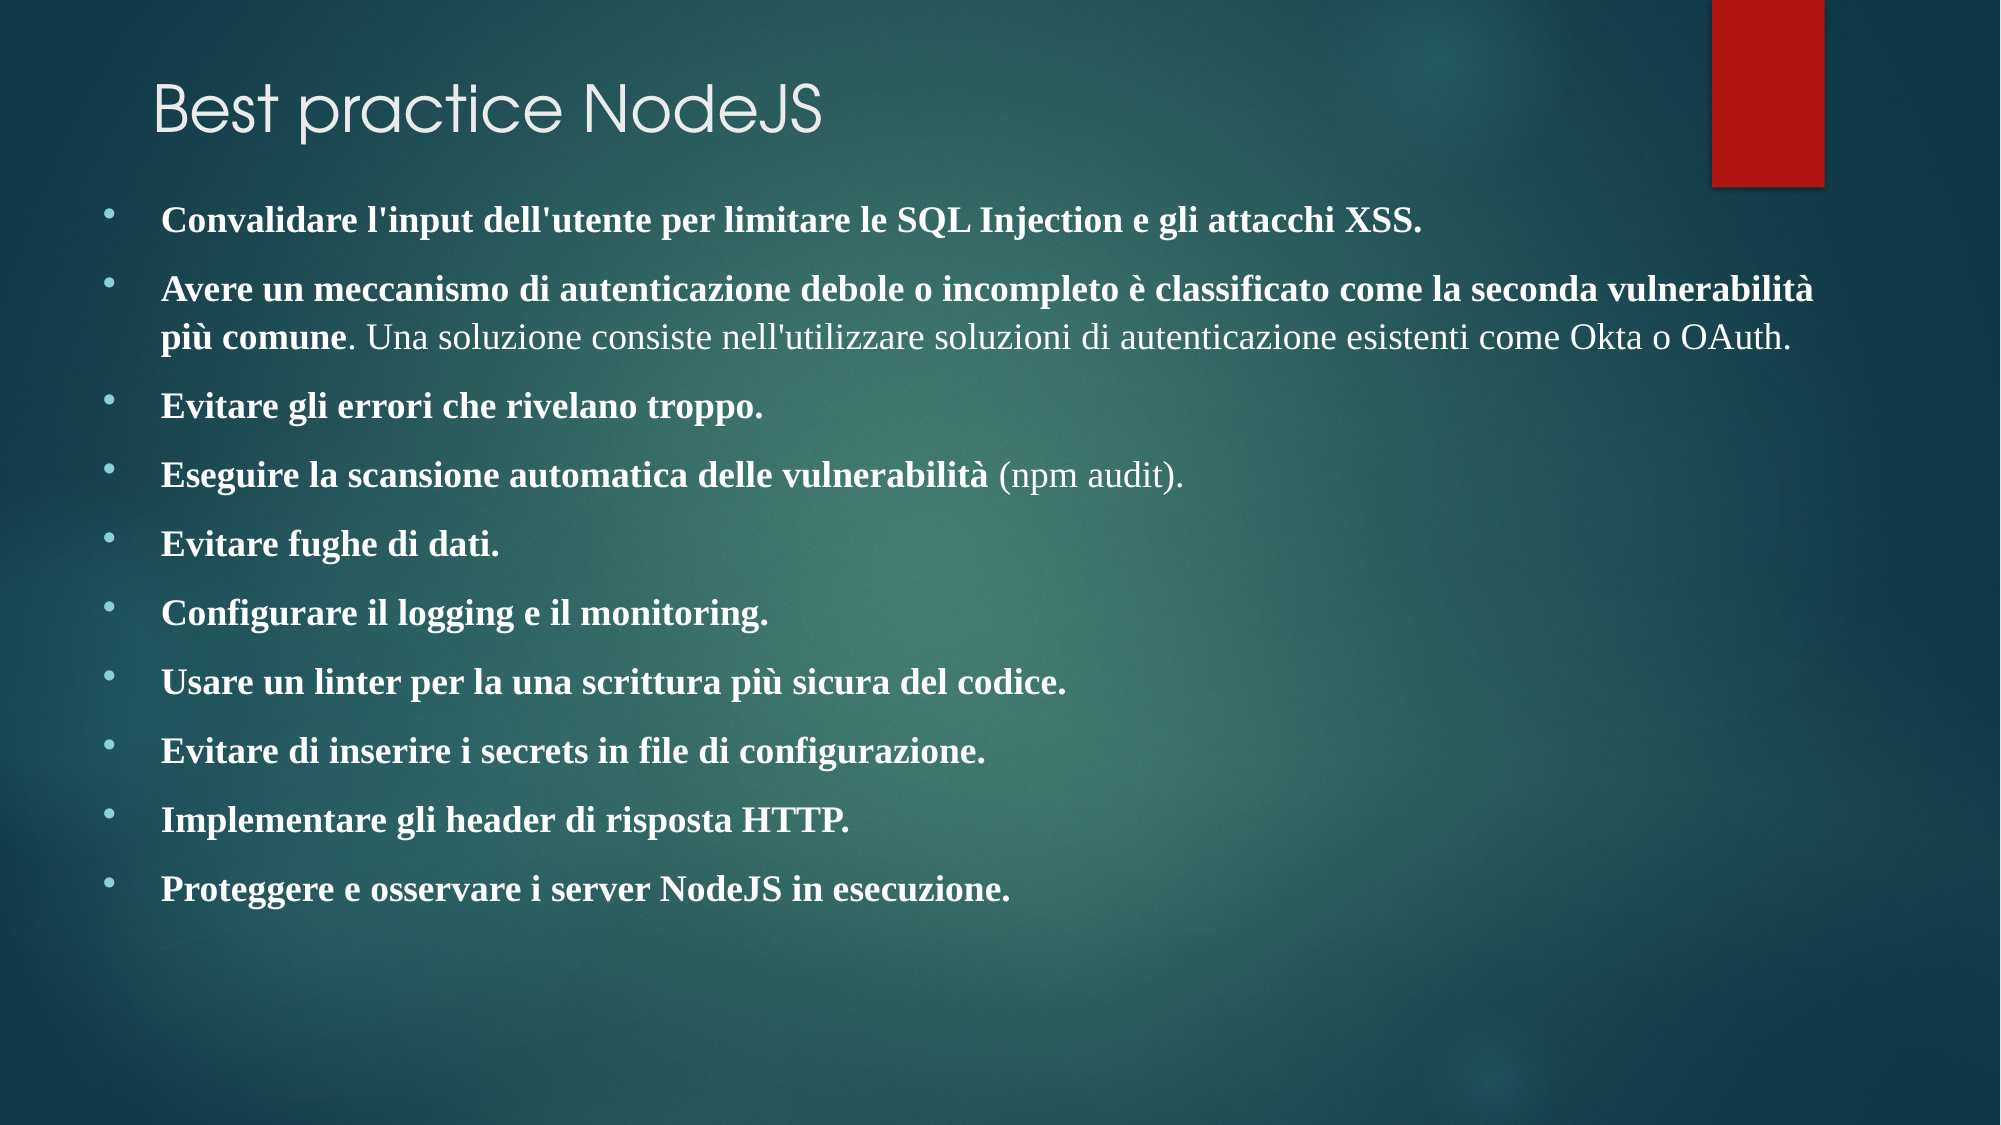

# Best practice NodeJS
Convalidare l'input dell'utente per limitare le SQL Injection e gli attacchi XSS.
Avere un meccanismo di autenticazione debole o incompleto è classificato come la seconda vulnerabilità più comune. Una soluzione consiste nell'utilizzare soluzioni di autenticazione esistenti come Okta o OAuth.
Evitare gli errori che rivelano troppo.
Eseguire la scansione automatica delle vulnerabilità (npm audit).
Evitare fughe di dati.
Configurare il logging e il monitoring.
Usare un linter per la una scrittura più sicura del codice.
Evitare di inserire i secrets in file di configurazione.
Implementare gli header di risposta HTTP.
Proteggere e osservare i server NodeJS in esecuzione.